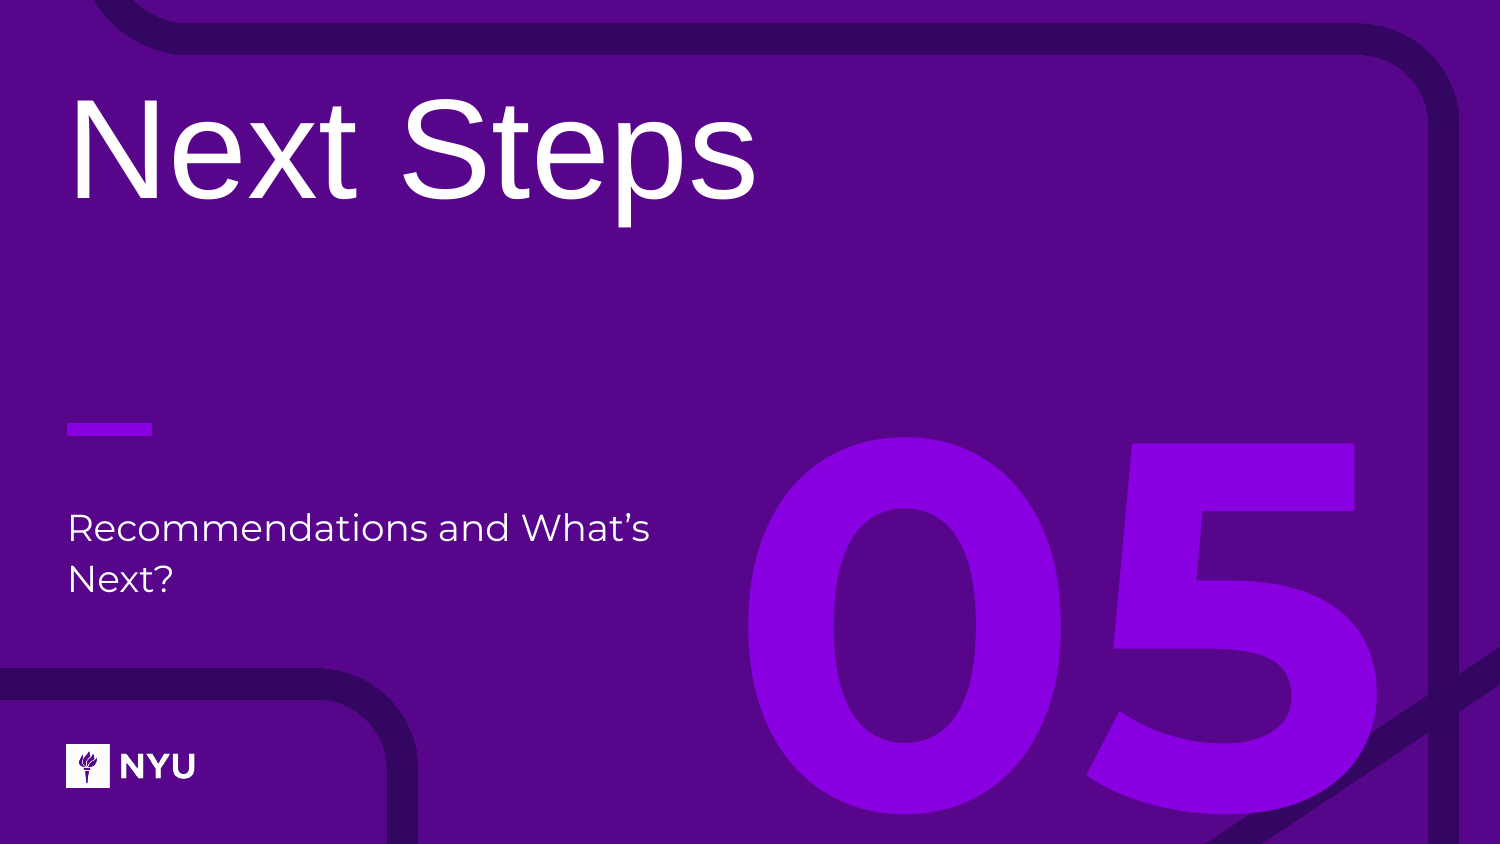

# Next Steps
05
Recommendations and What’s Next?